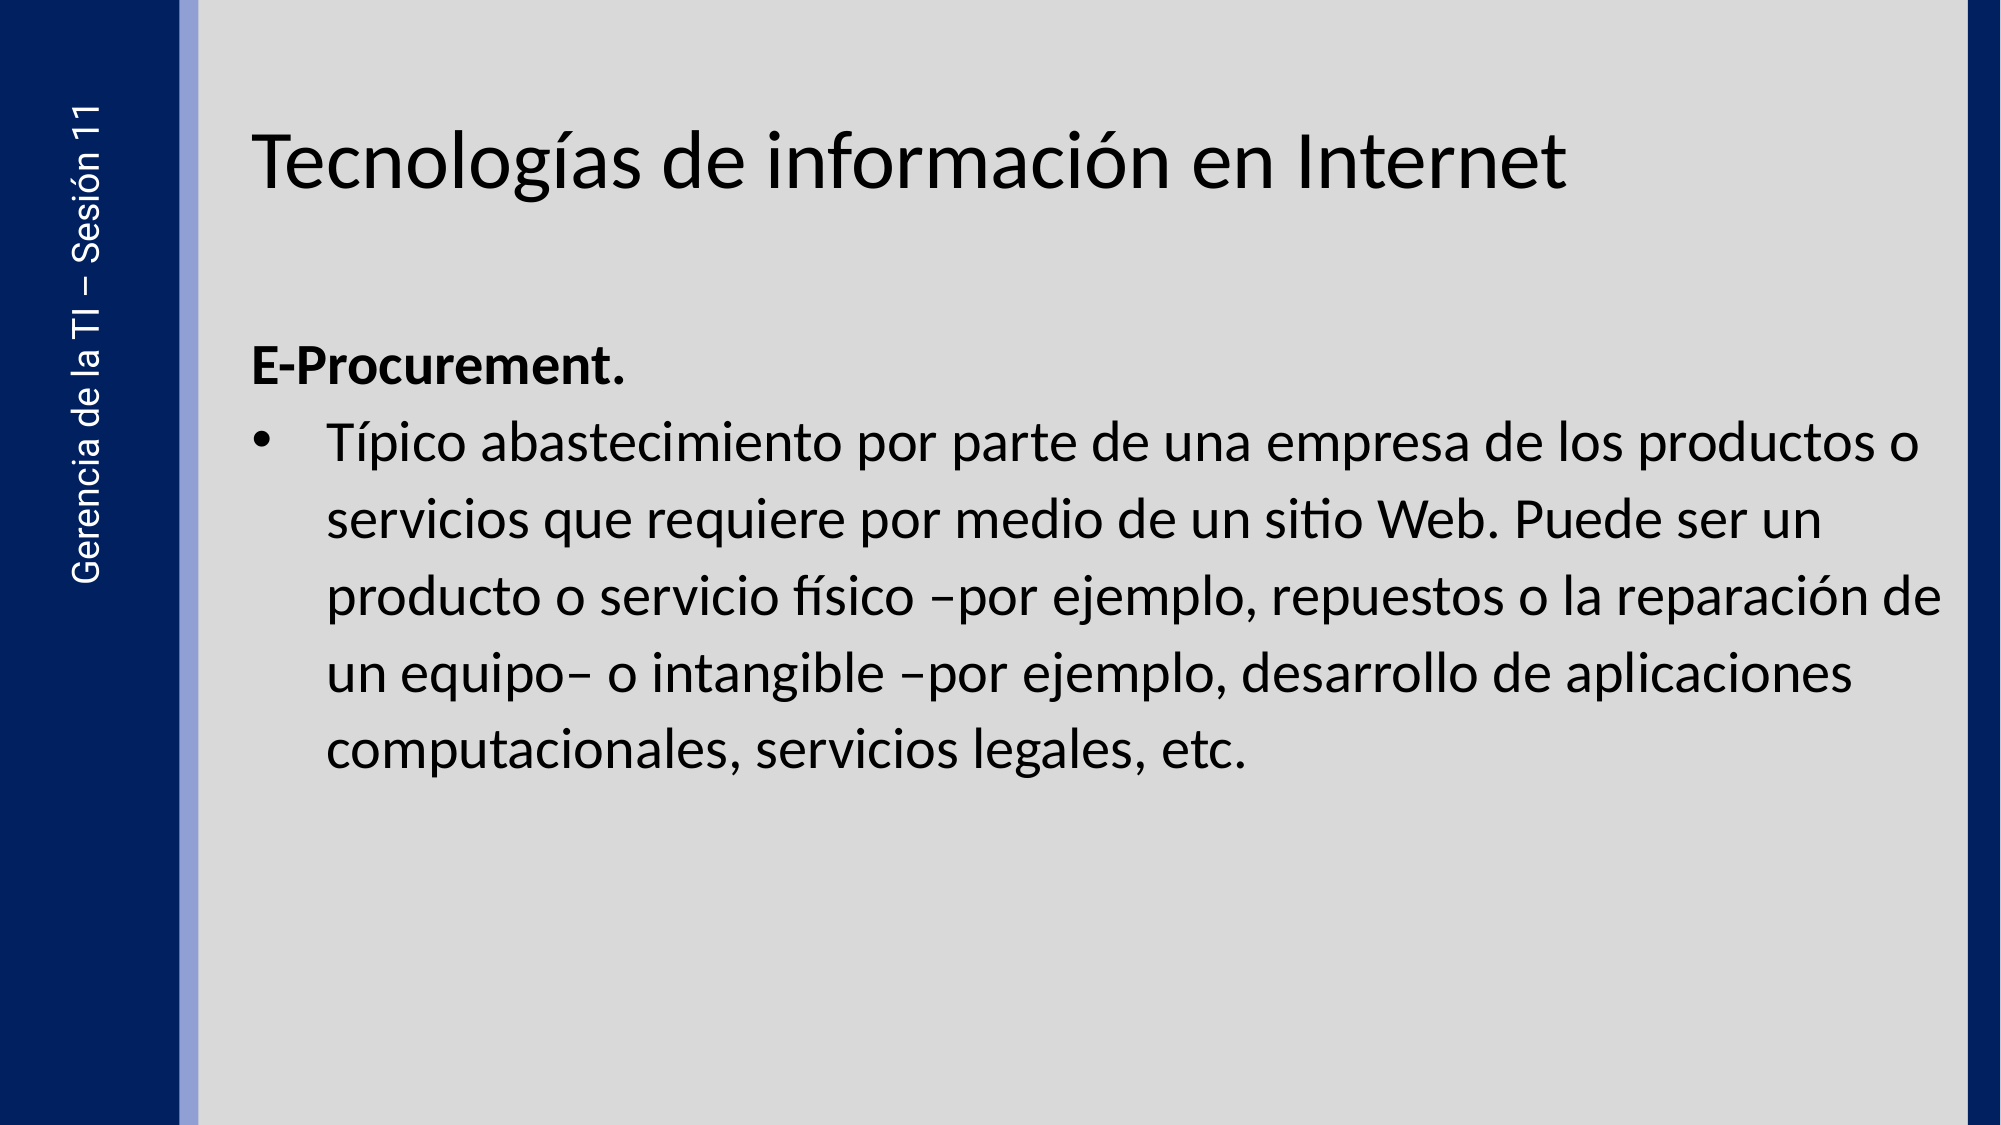

Tecnologías de información en Internet
E-Procurement.
Típico abastecimiento por parte de una empresa de los productos o servicios que requiere por medio de un sitio Web. Puede ser un producto o servicio físico –por ejemplo, repuestos o la reparación de un equipo– o intangible –por ejemplo, desarrollo de aplicaciones computacionales, servicios legales, etc.
Gerencia de la TI – Sesión 11